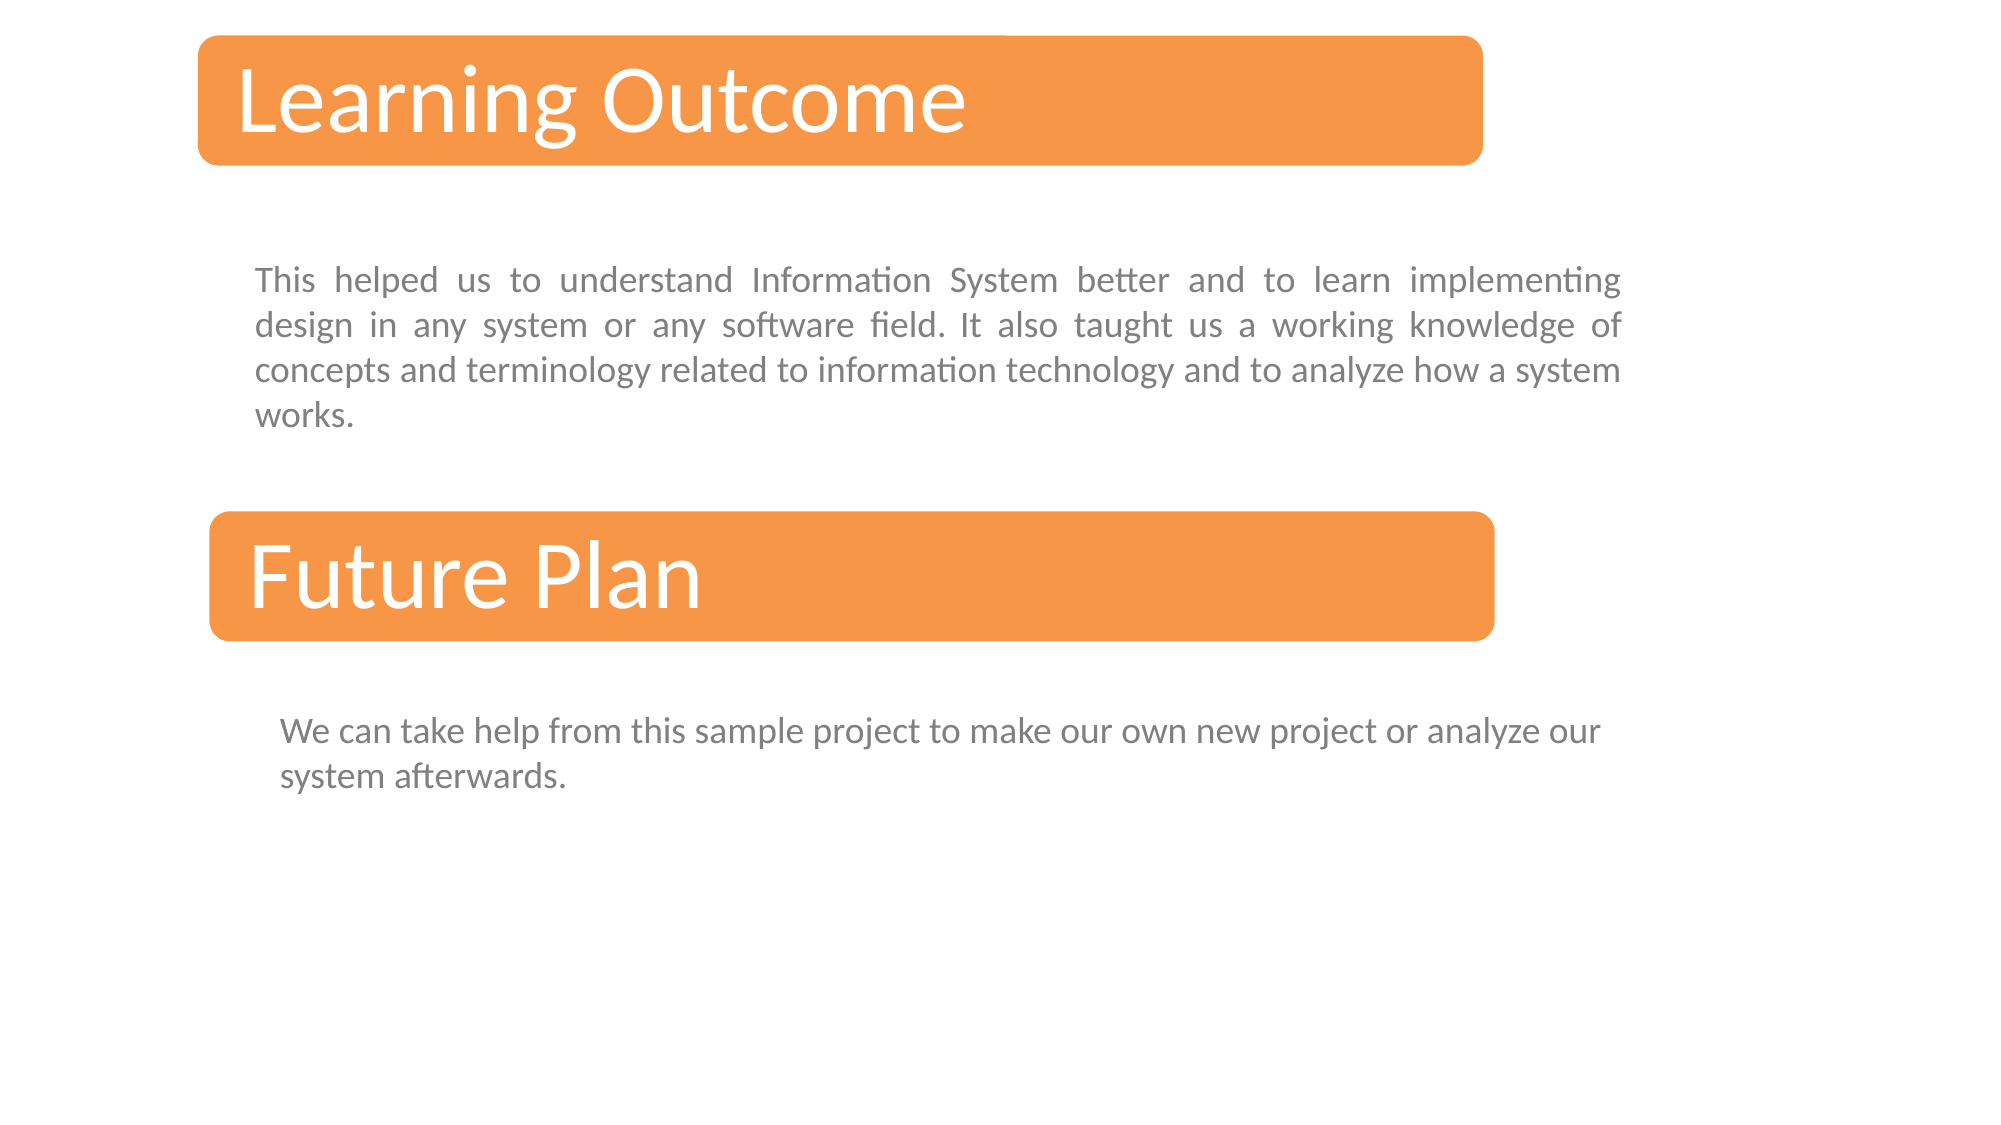

Learning Outcome
This helped us to understand Information System better and to learn implementing design in any system or any software field. It also taught us a working knowledge of concepts and terminology related to information technology and to analyze how a system works.

Future Plan
We can take help from this sample project to make our own new project or analyze our system afterwards.